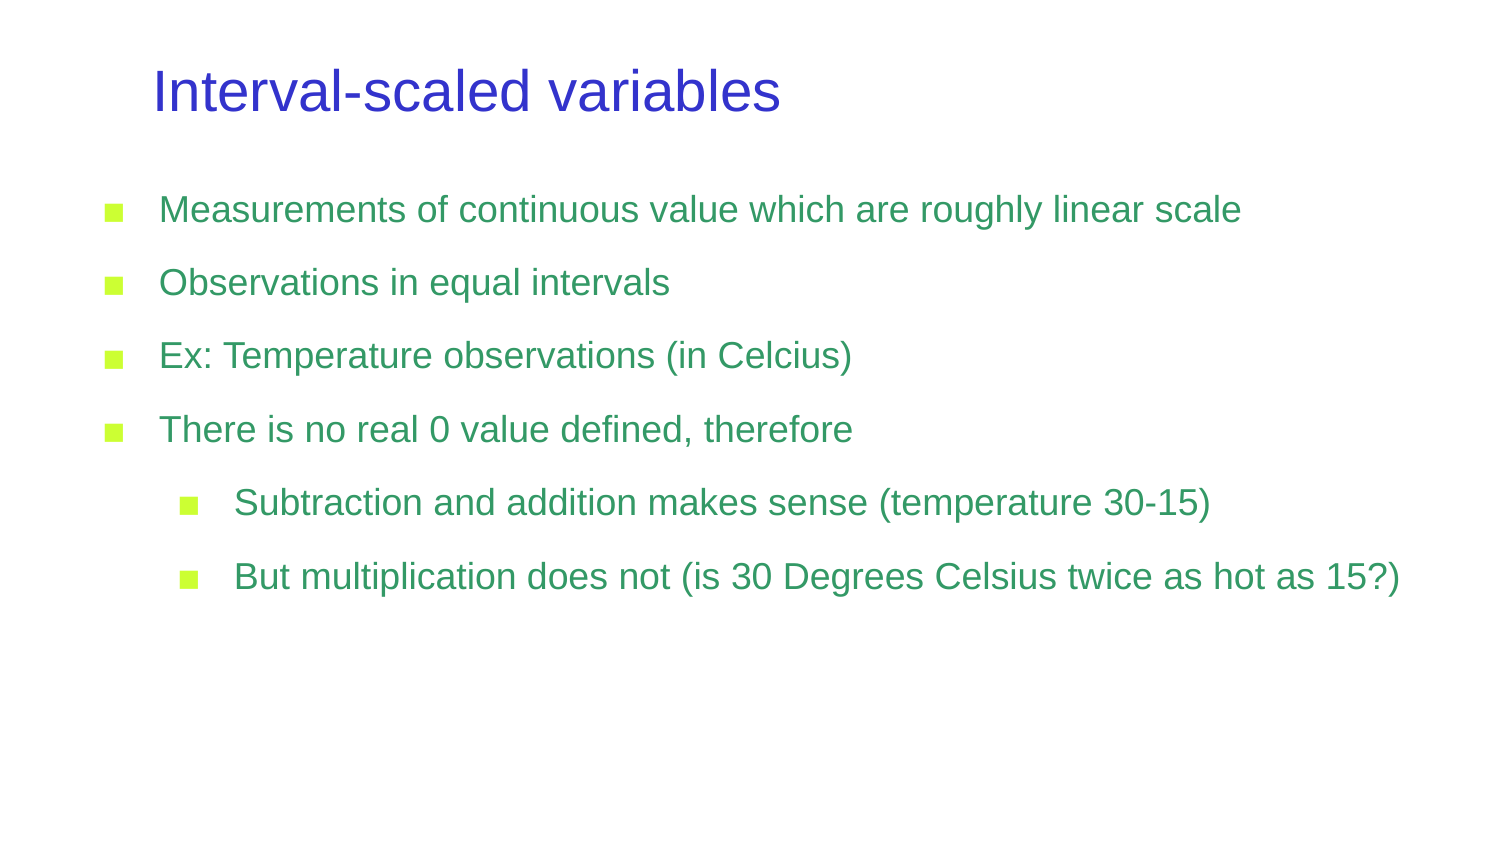

Interval-scaled variables
Measurements of continuous value which are roughly linear scale
Observations in equal intervals
Ex: Temperature observations (in Celcius)
There is no real 0 value defined, therefore
Subtraction and addition makes sense (temperature 30-15)
But multiplication does not (is 30 Degrees Celsius twice as hot as 15?)